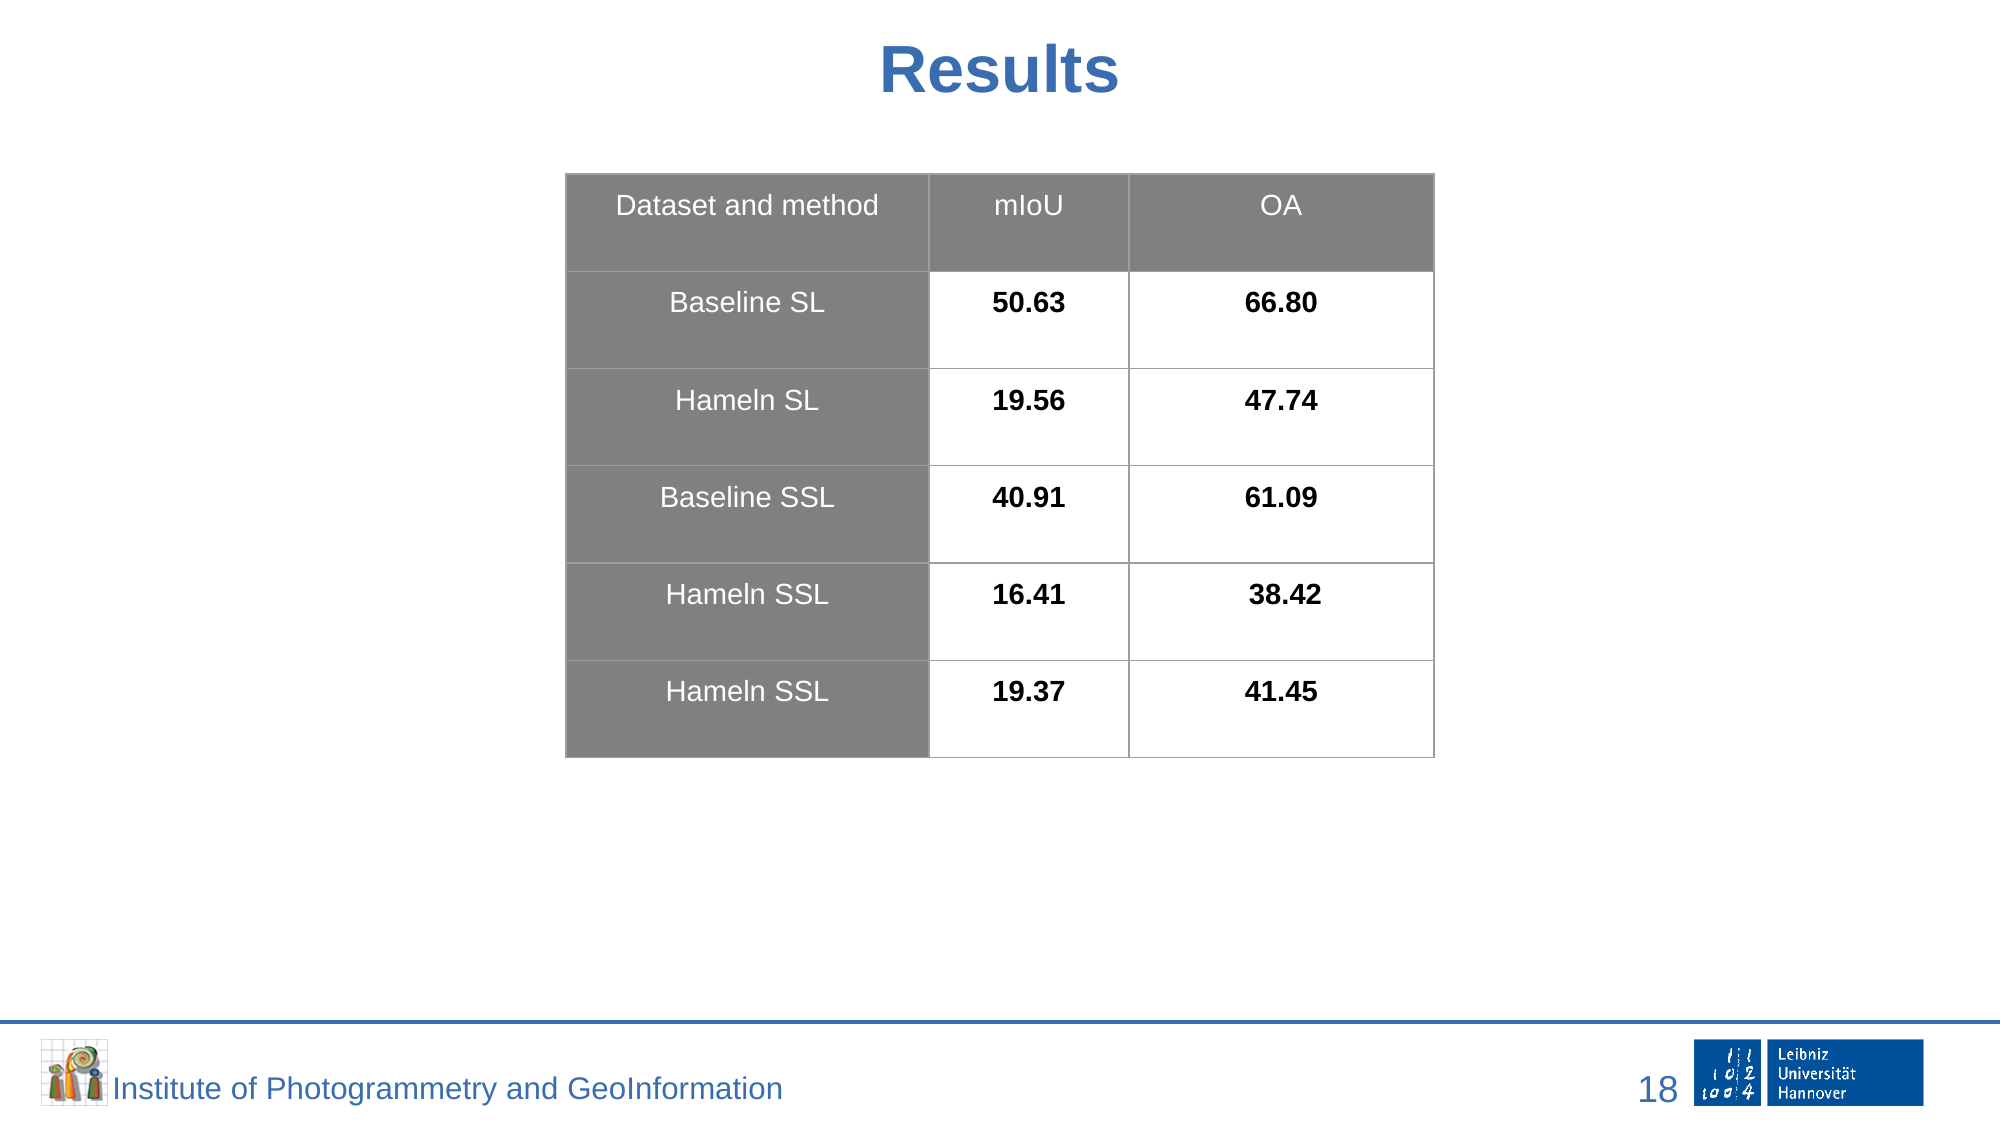

# Results
| Dataset and method | mIoU | OA |
| --- | --- | --- |
| Baseline SL | 50.63 | 66.80 |
| Hameln SL | 19.56 | 47.74 |
| Baseline SSL | 40.91 | 61.09 |
| Hameln SSL | 16.41 | 38.42 |
| Hameln SSL | 19.37 | 41.45 |